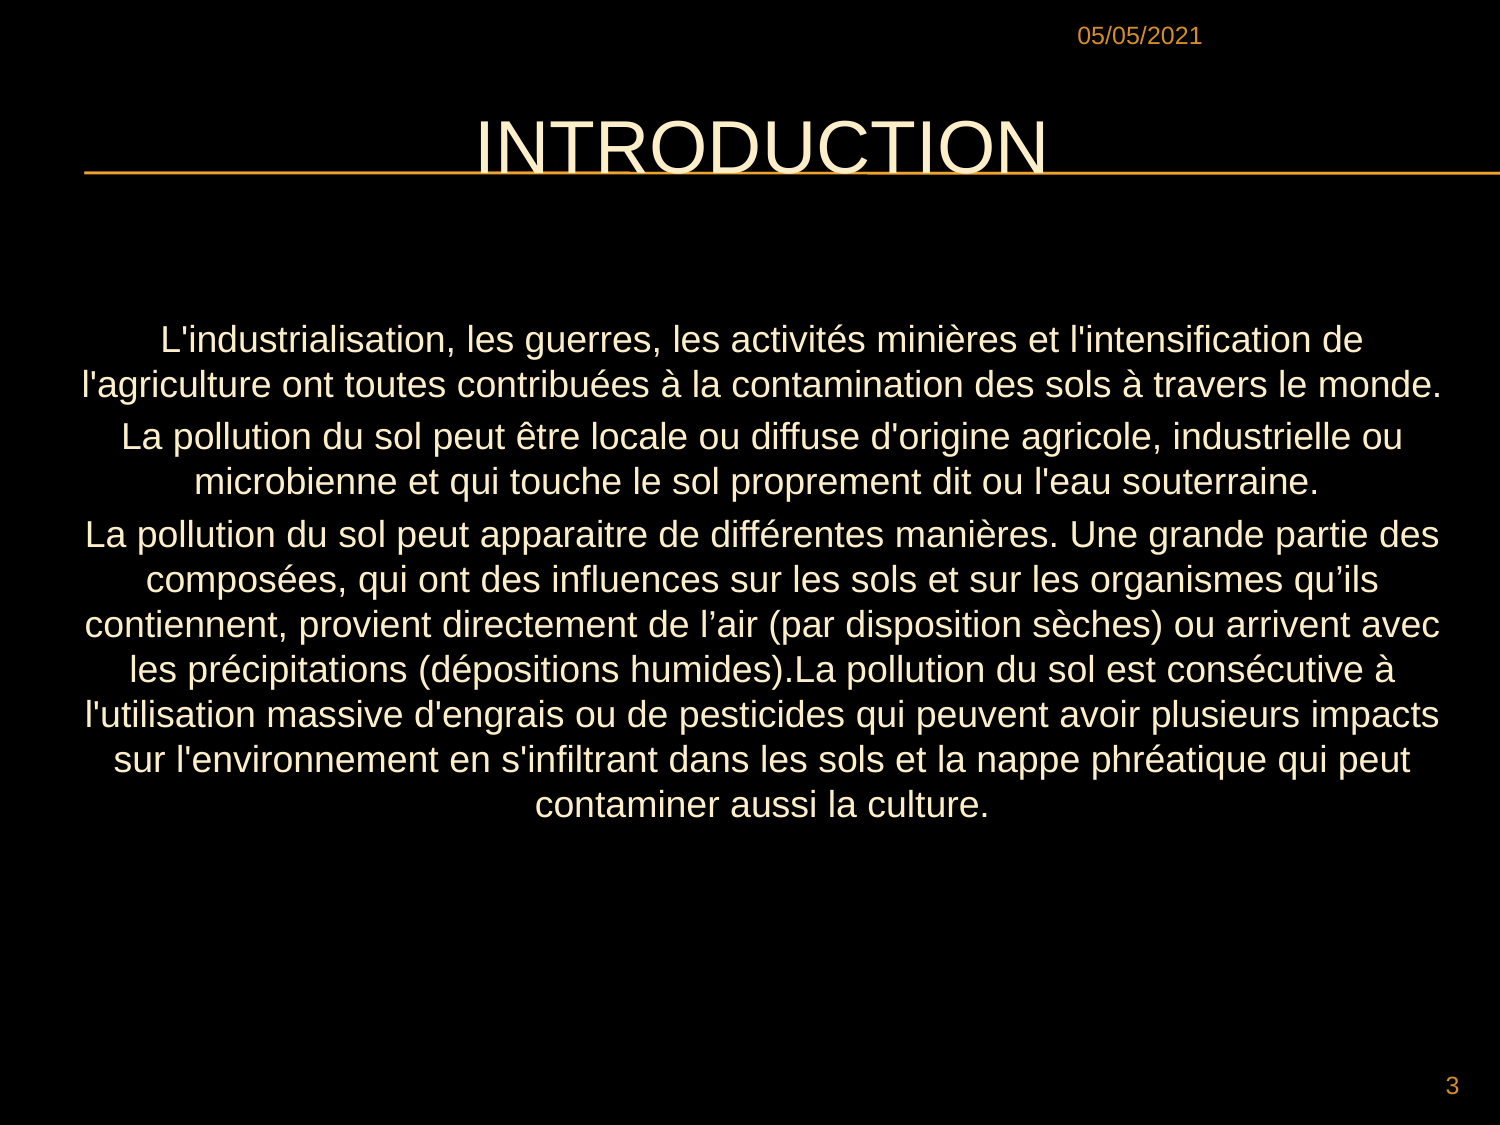

05/05/2021
# introduction

L'industrialisation, les guerres, les activités minières et l'intensification de l'agriculture ont toutes contribuées à la contamination des sols à travers le monde.
La pollution du sol peut être locale ou diffuse d'origine agricole, industrielle ou microbienne et qui touche le sol proprement dit ou l'eau souterraine.
La pollution du sol peut apparaitre de différentes manières. Une grande partie des composées, qui ont des influences sur les sols et sur les organismes qu’ils contiennent, provient directement de l’air (par disposition sèches) ou arrivent avec les précipitations (dépositions humides).La pollution du sol est consécutive à l'utilisation massive d'engrais ou de pesticides qui peuvent avoir plusieurs impacts sur l'environnement en s'infiltrant dans les sols et la nappe phréatique qui peut contaminer aussi la culture.

3